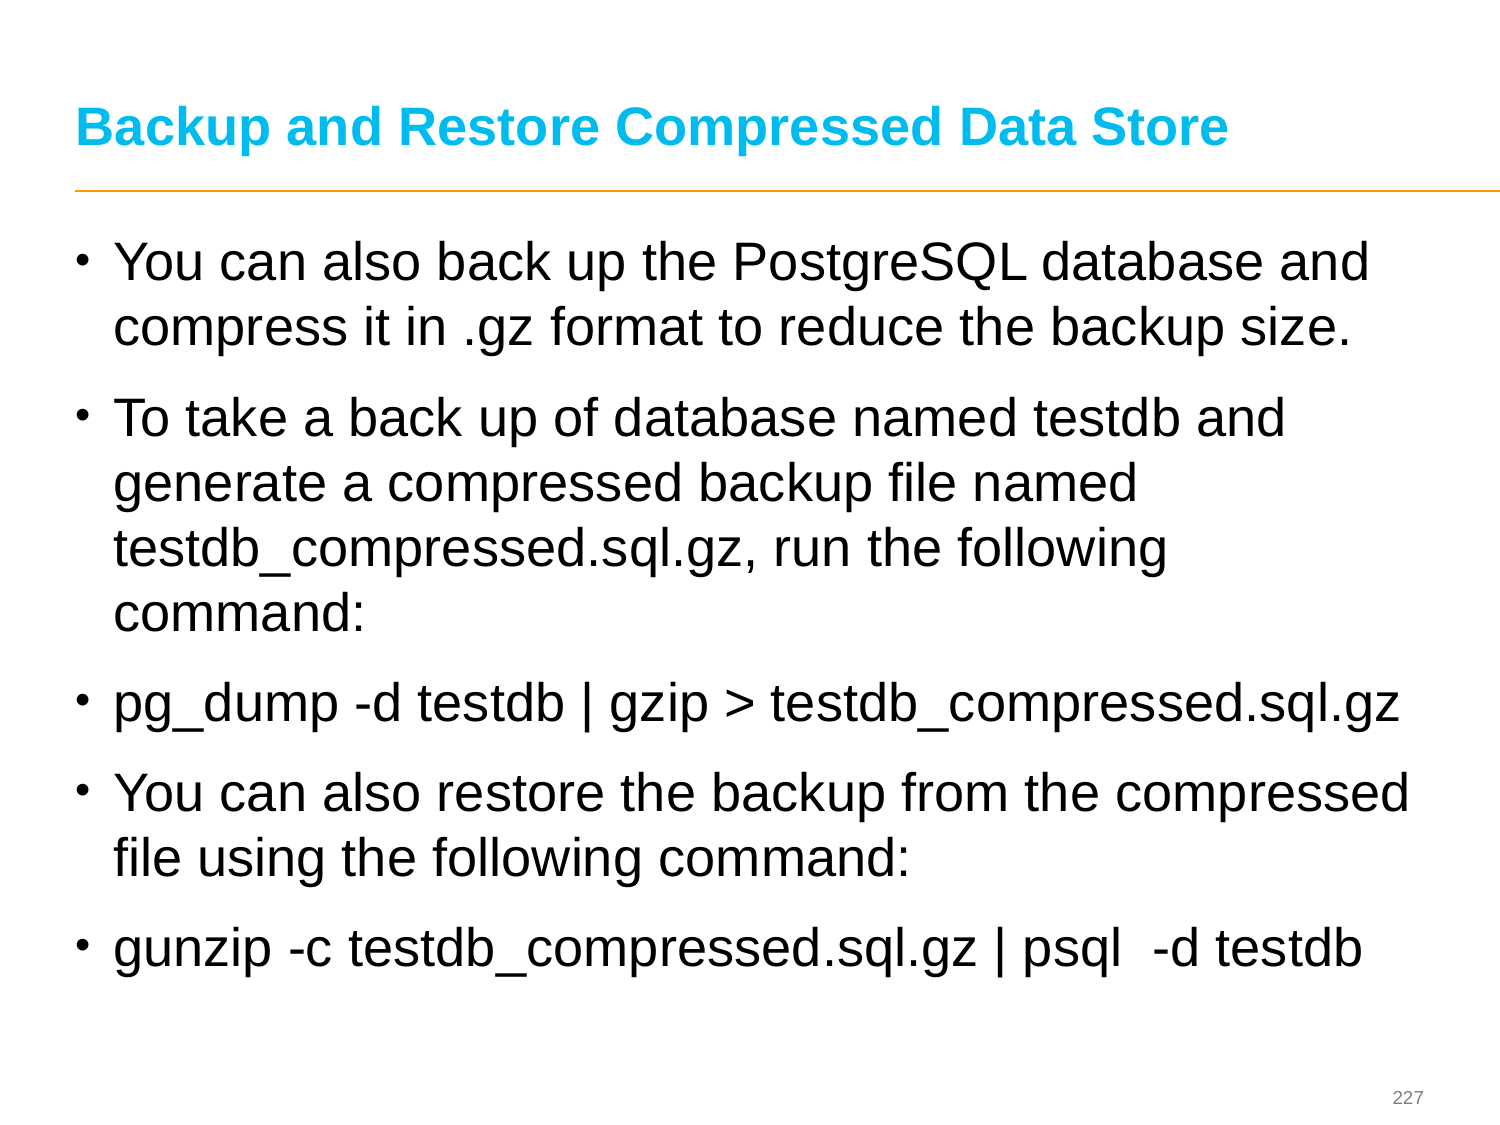

# Backup and Restore Compressed Data Store
You can also back up the PostgreSQL database and compress it in .gz format to reduce the backup size.
To take a back up of database named testdb and generate a compressed backup file named testdb_compressed.sql.gz, run the following command:
pg_dump -d testdb | gzip > testdb_compressed.sql.gz
You can also restore the backup from the compressed file using the following command:
gunzip -c testdb_compressed.sql.gz | psql  -d testdb